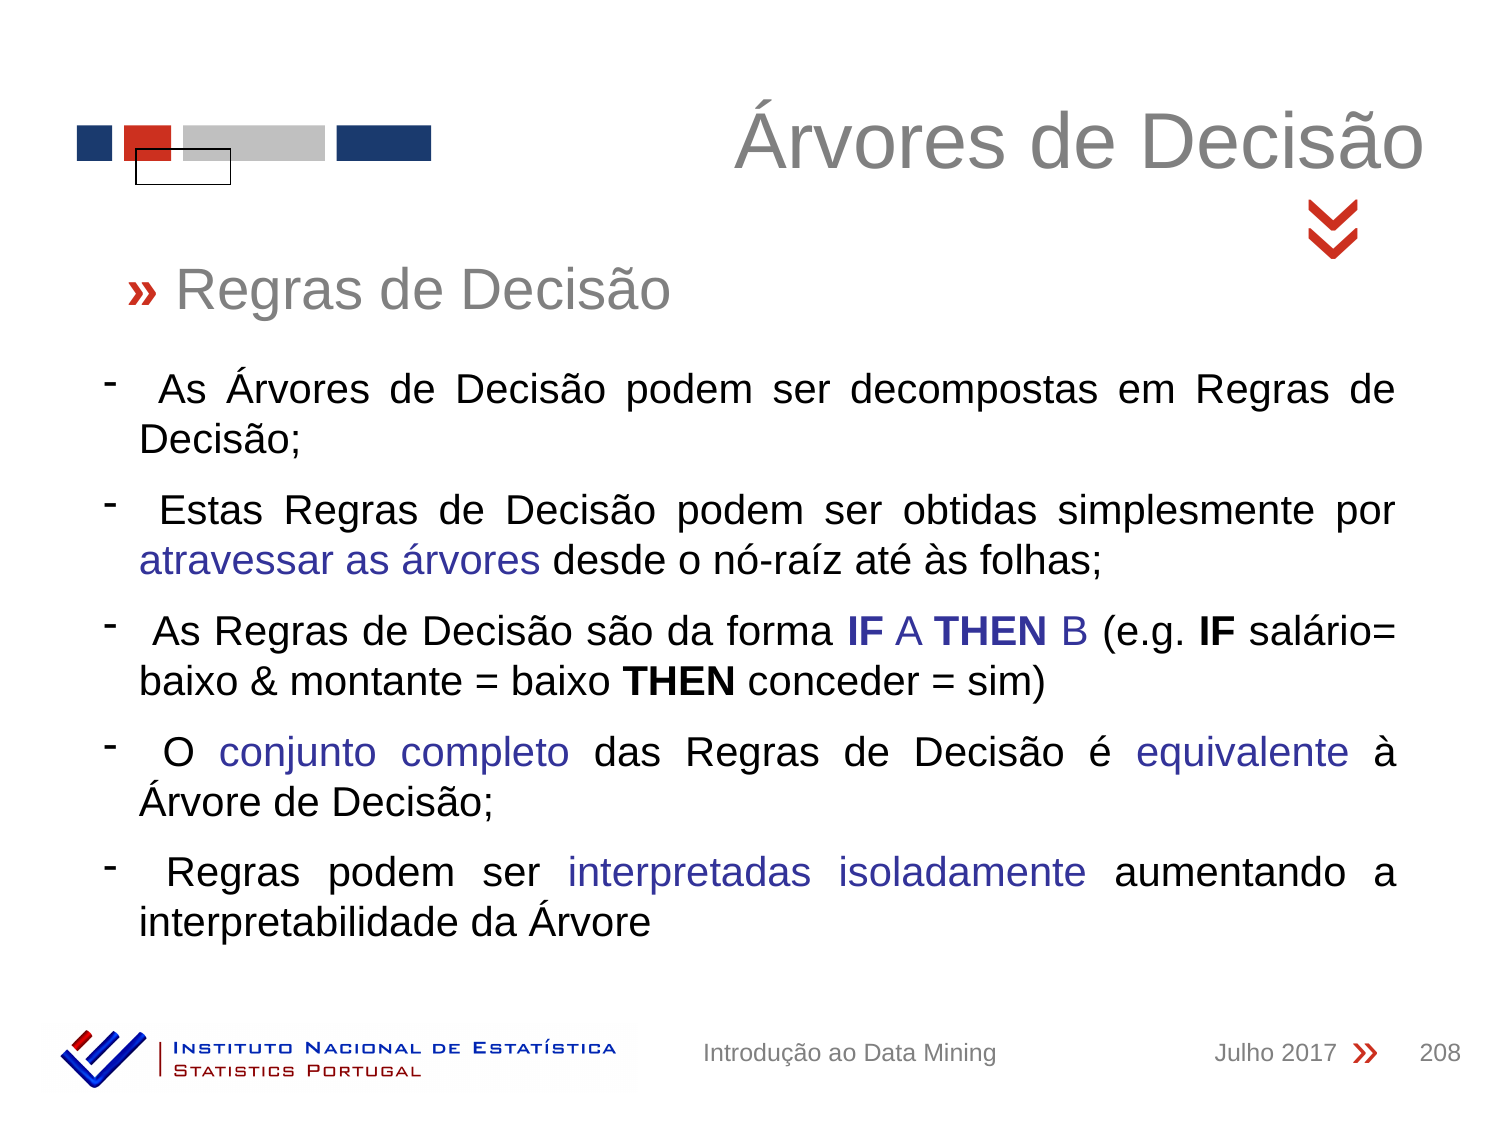

Árvores de Decisão
«
» Regras de Decisão
 As Árvores de Decisão podem ser decompostas em Regras de Decisão;
 Estas Regras de Decisão podem ser obtidas simplesmente por atravessar as árvores desde o nó-raíz até às folhas;
 As Regras de Decisão são da forma IF A THEN B (e.g. IF salário= baixo & montante = baixo THEN conceder = sim)
 O conjunto completo das Regras de Decisão é equivalente à Árvore de Decisão;
 Regras podem ser interpretadas isoladamente aumentando a interpretabilidade da Árvore
Introdução ao Data Mining
Julho 2017
208
«